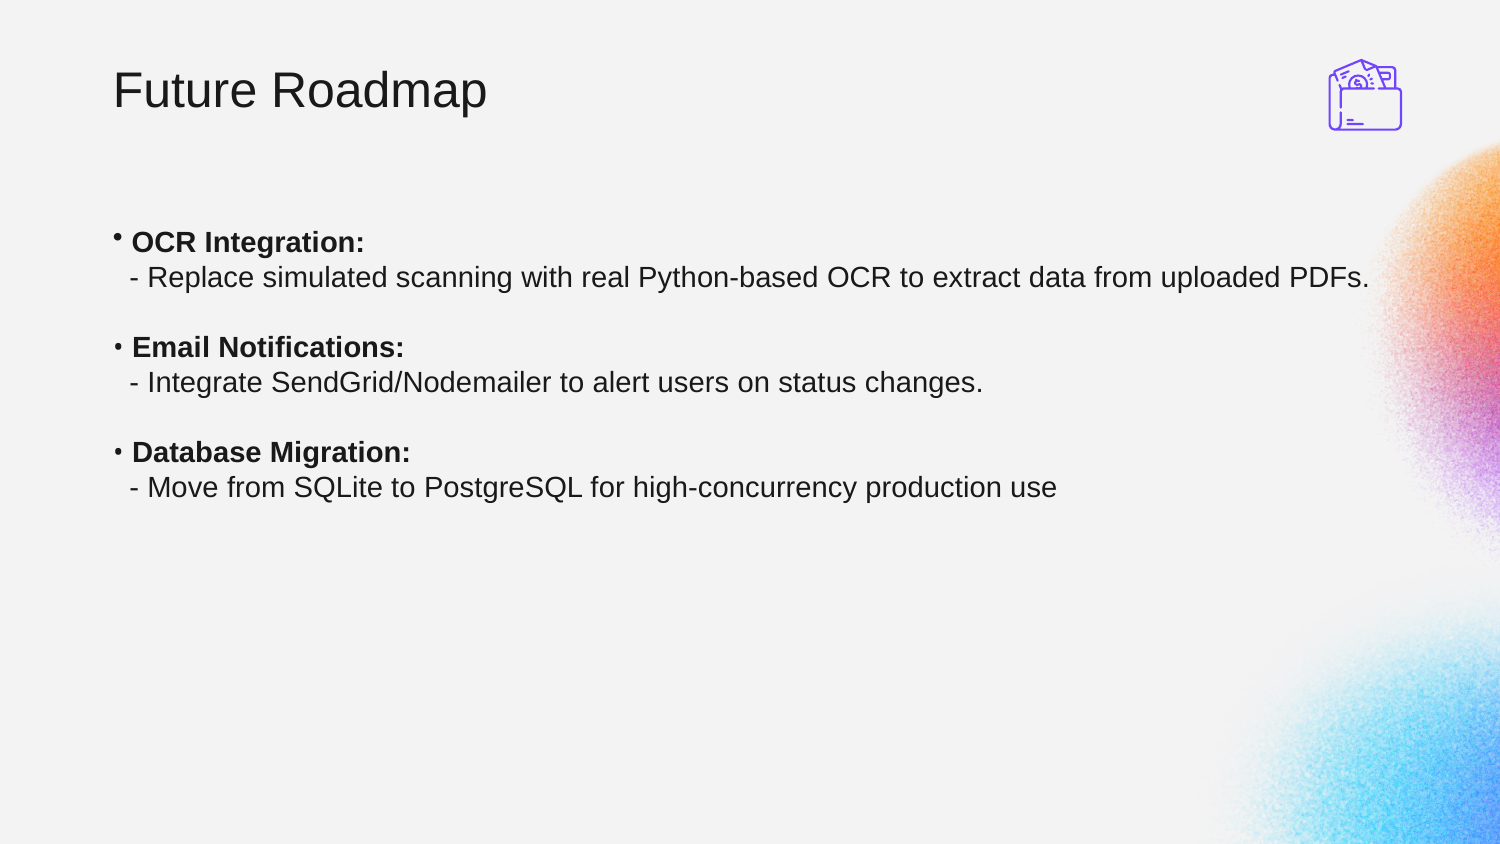

# Future Roadmap

 OCR Integration:
  - Replace simulated scanning with real Python-based OCR to extract data from uploaded PDFs.

 Email Notifications:
  - Integrate SendGrid/Nodemailer to alert users on status changes.

 Database Migration:
  - Move from SQLite to PostgreSQL for high-concurrency production use